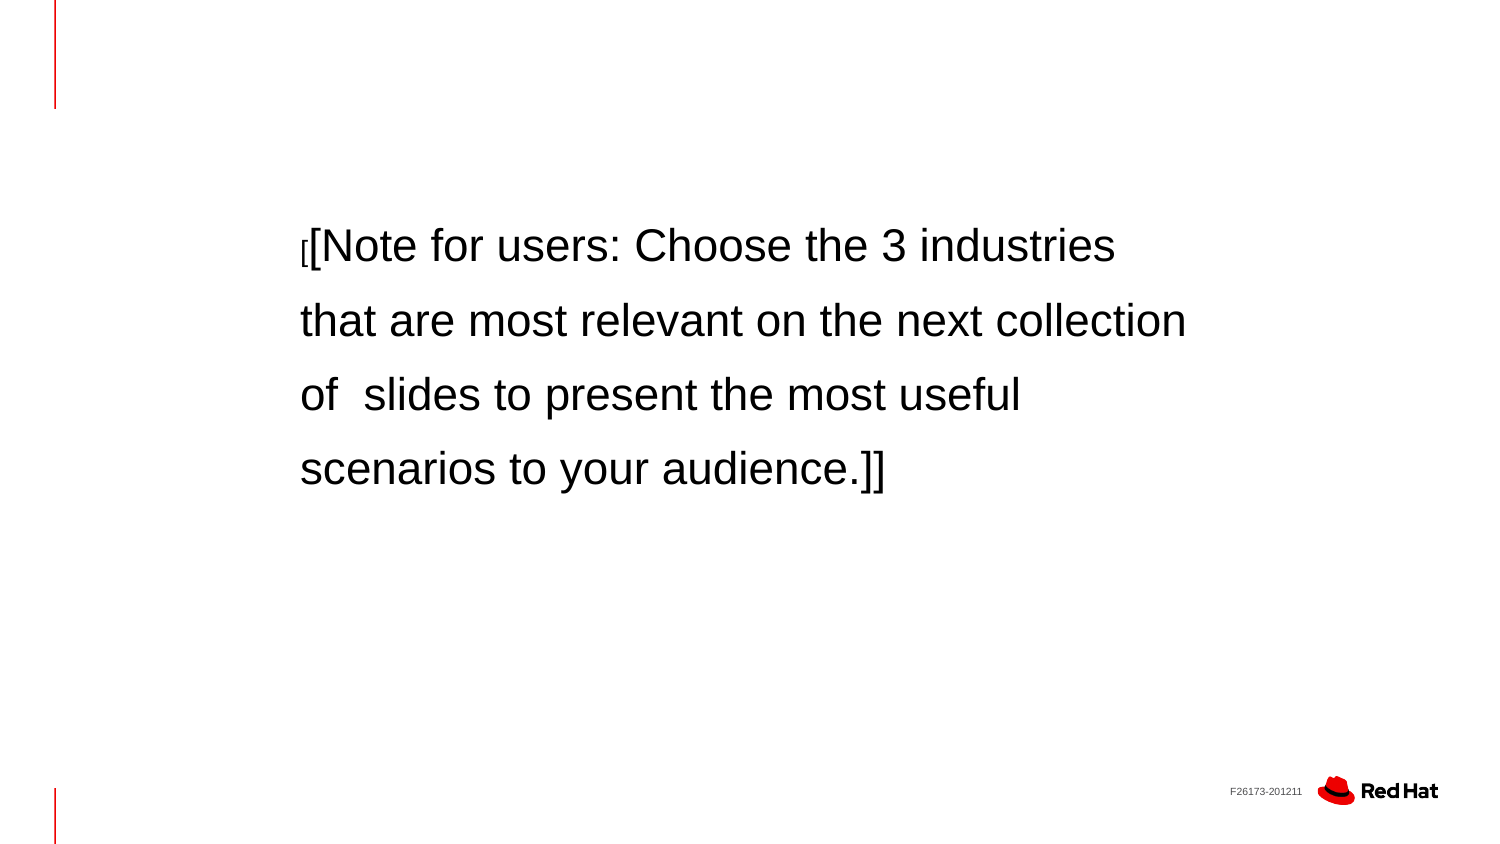

[[Note for users: Choose the 3 industries that are most relevant on the next collection of  slides to present the most useful scenarios to your audience.]]